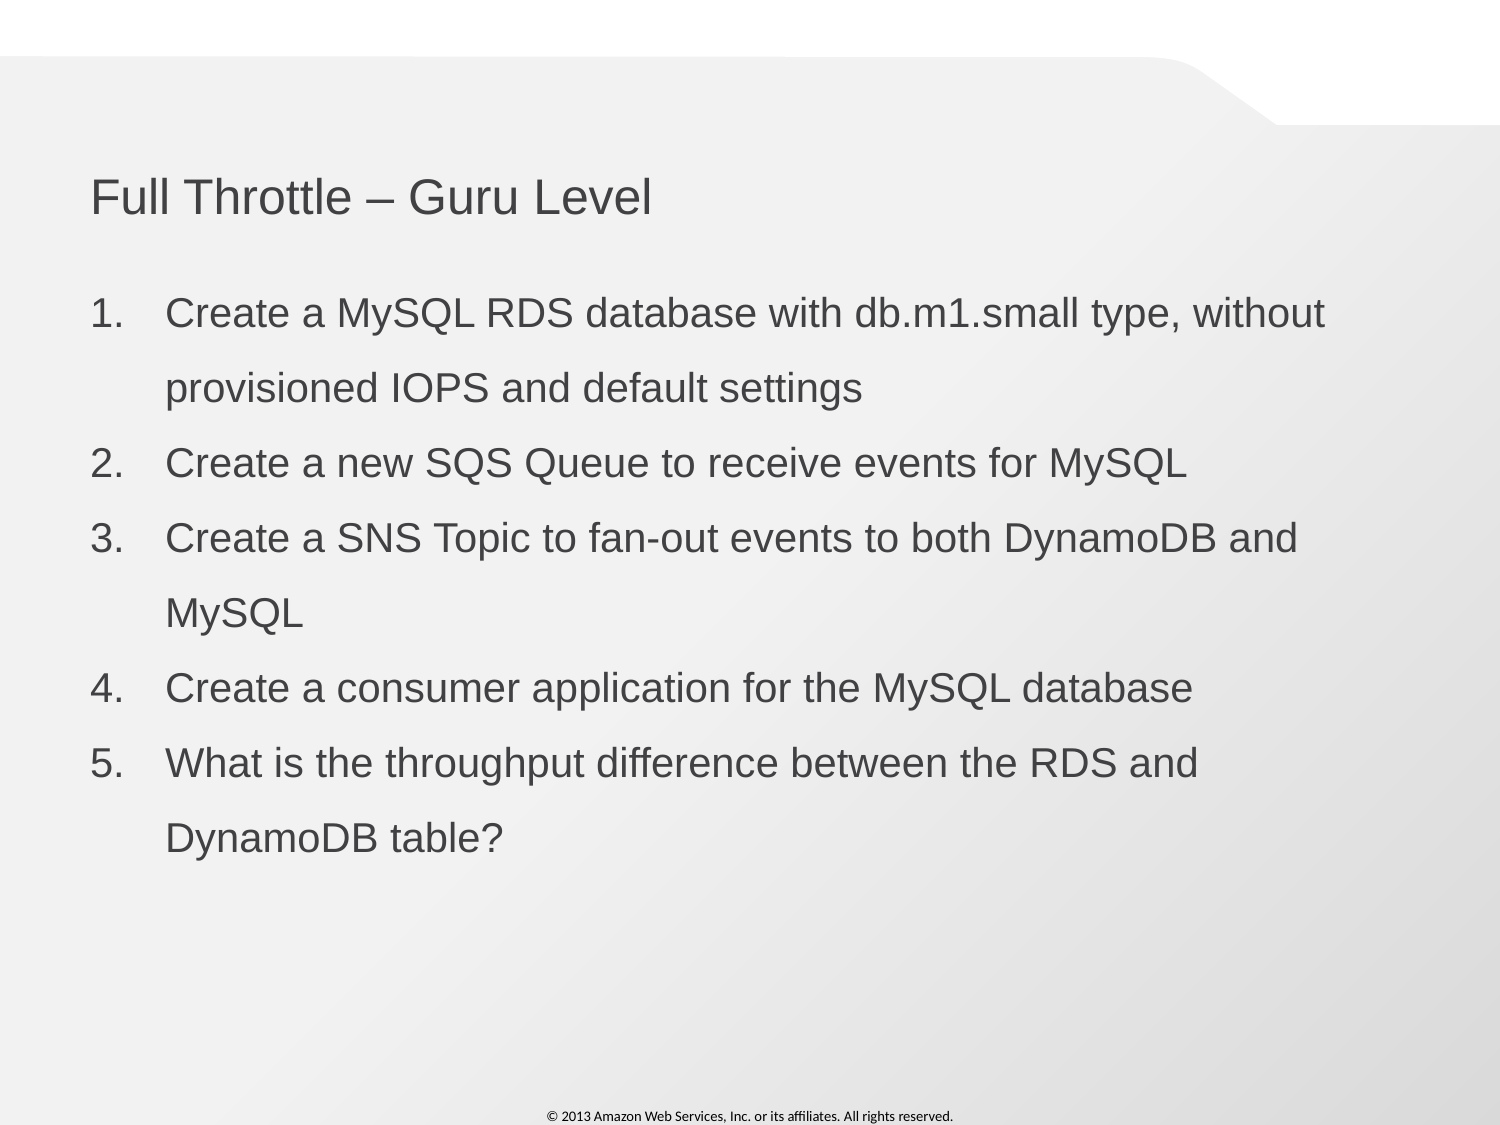

# Full Throttle – Guru Level
Create a MySQL RDS database with db.m1.small type, without provisioned IOPS and default settings
Create a new SQS Queue to receive events for MySQL
Create a SNS Topic to fan-out events to both DynamoDB and MySQL
Create a consumer application for the MySQL database
What is the throughput difference between the RDS and DynamoDB table?